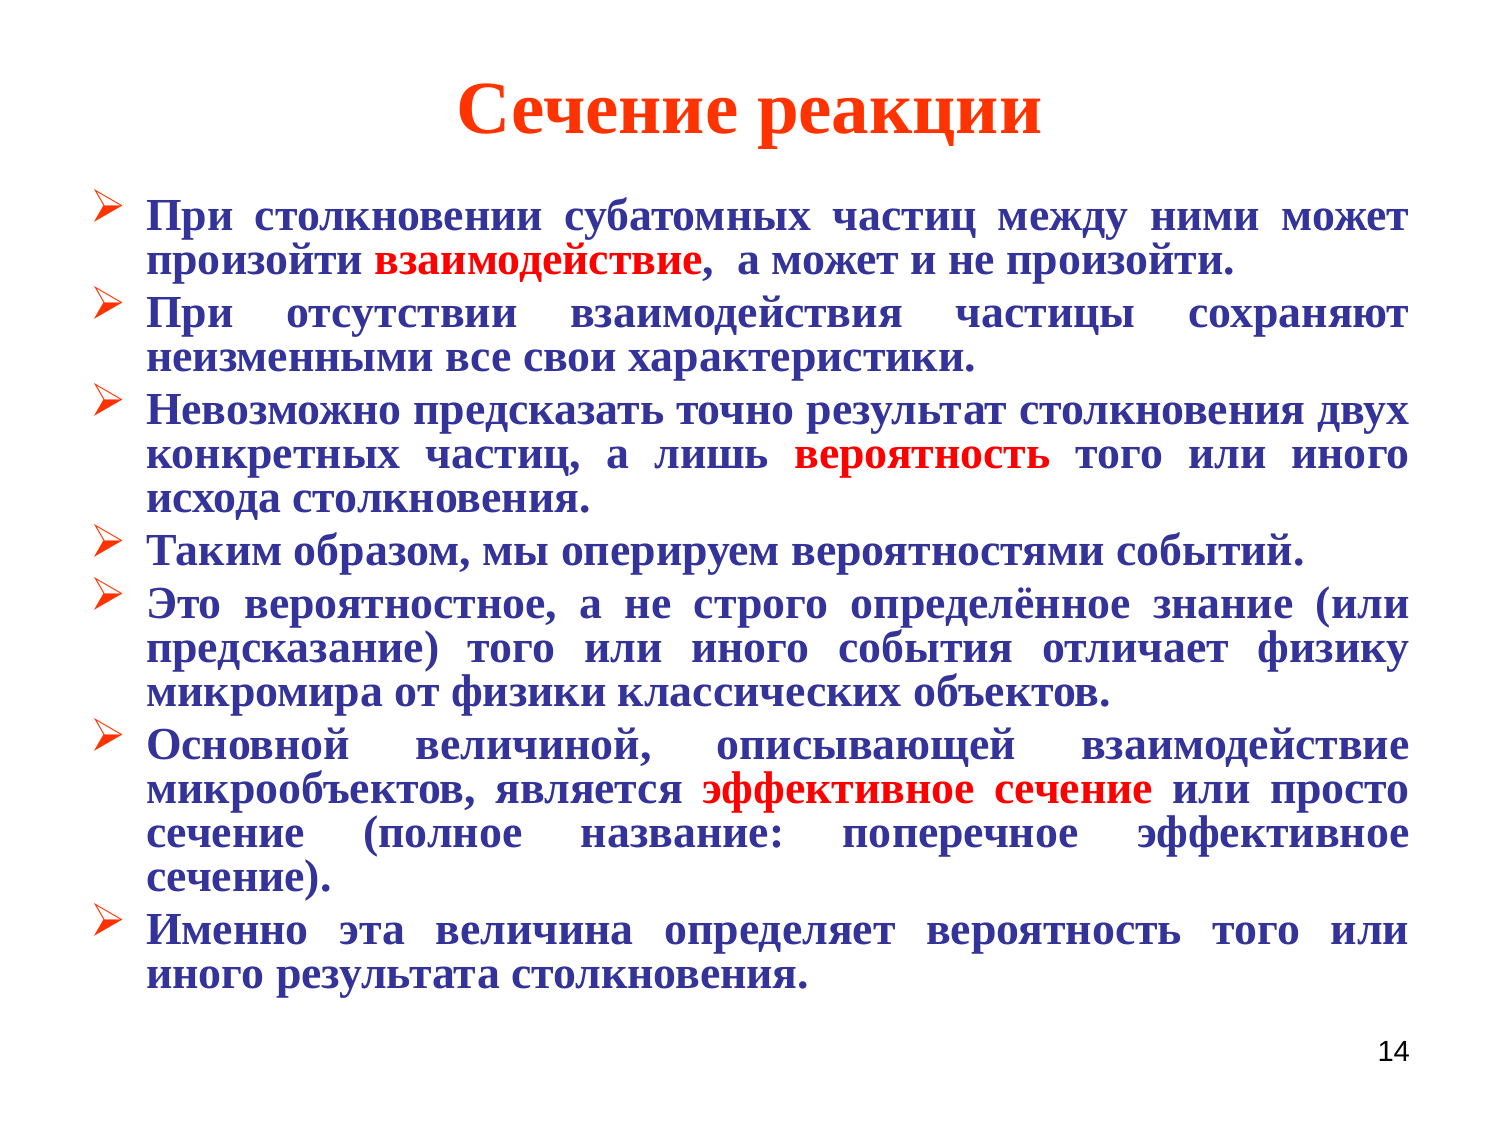

# Сечение реакции
При столкновении субатомных частиц между ними может произойти взаимодействие,  а может и не произойти.
При отсутствии взаимодействия частицы сохраняют неизменными все свои характеристики.
Невозможно предсказать точно результат столкновения двух конкретных частиц, а лишь вероятность того или иного исхода столкновения.
Таким образом, мы оперируем вероятностями событий.
Это вероятностное, а не строго определённое знание (или предсказание) того или иного события отличает физику микромира от физики классических объектов.
Основной величиной, описывающей взаимодействие микрообъектов, является эффективное сечение или просто сечение (полное название: поперечное эффективное сечение).
Именно эта величина определяет вероятность того или иного результата столкновения.
14